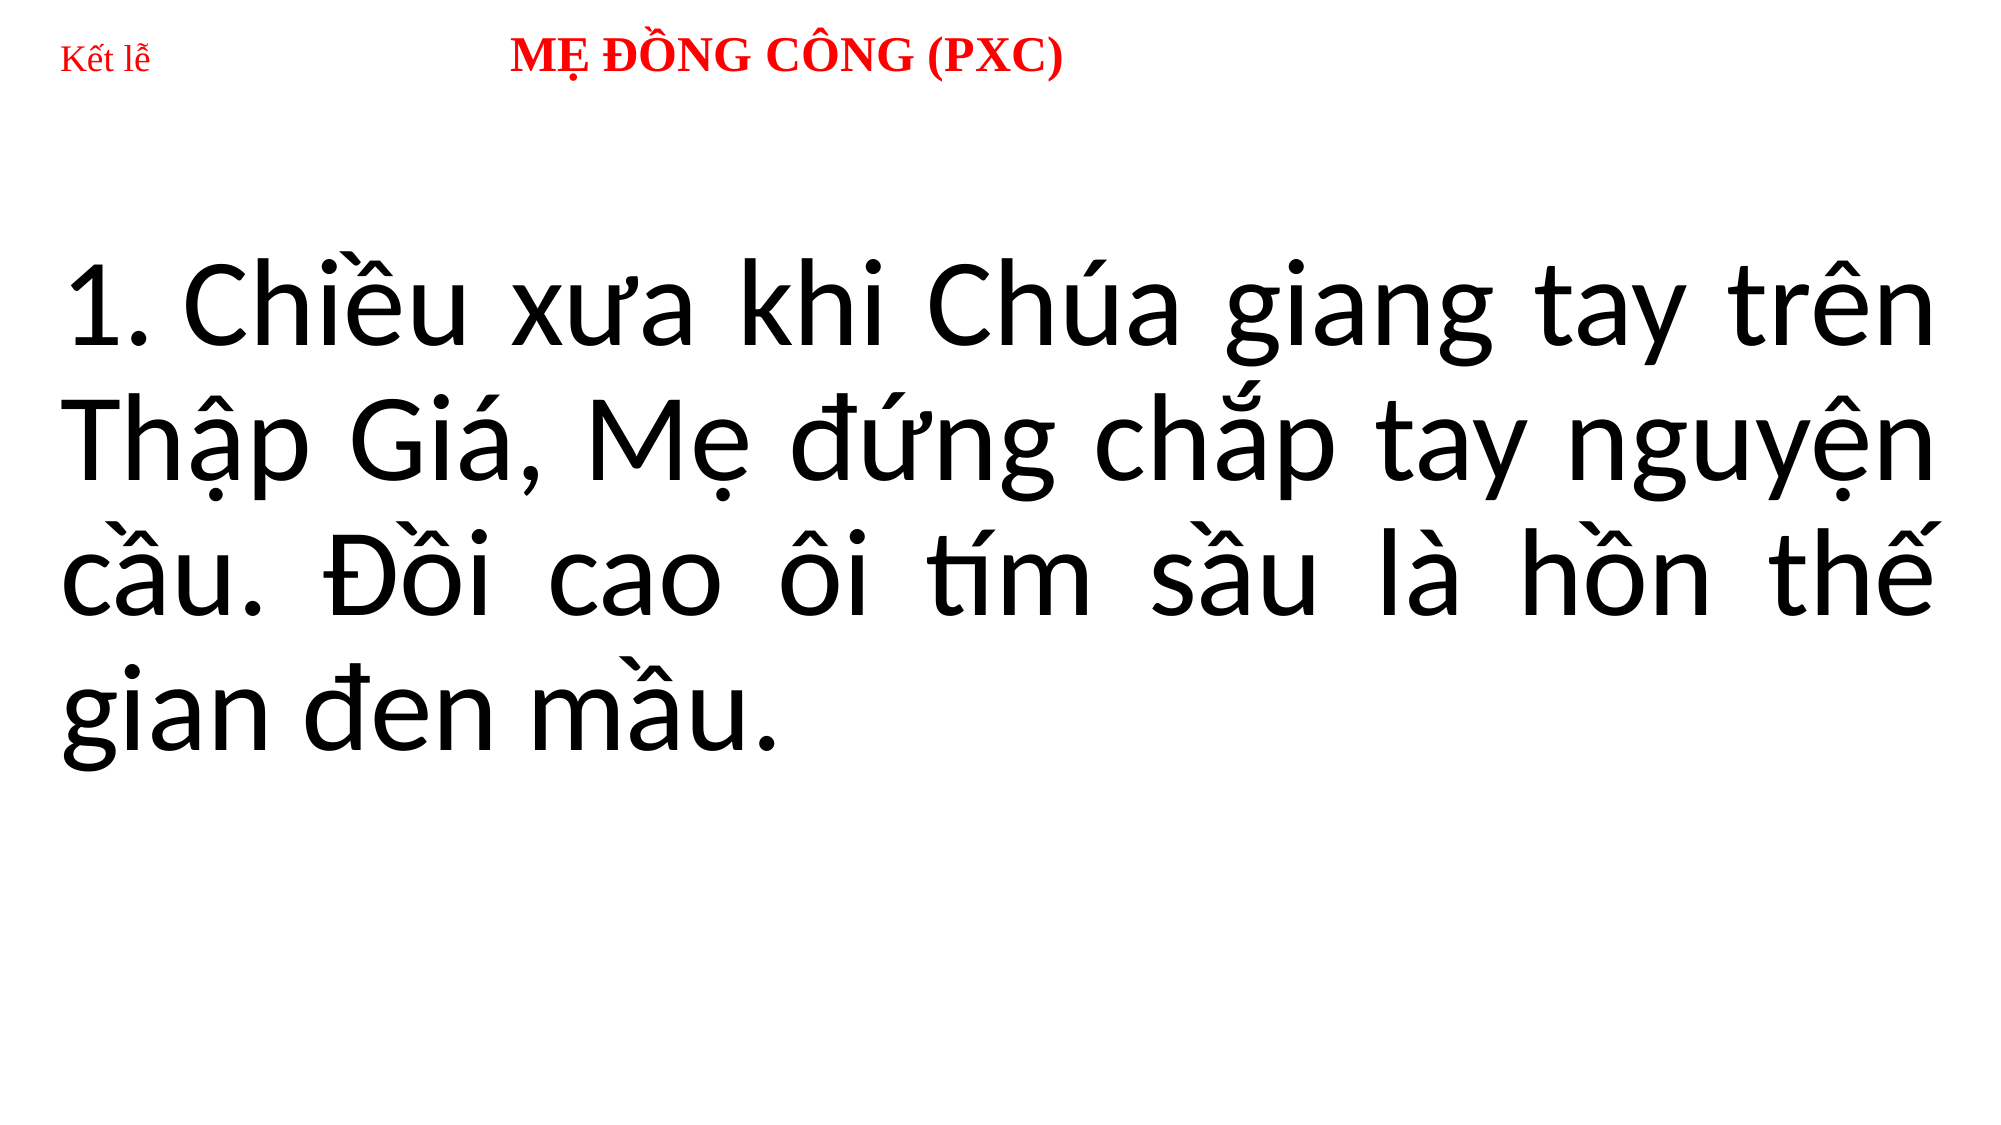

# Kết lễ                    	   	MẸ ĐỒNG CÔNG (PXC)
1. Chiều xưa khi Chúa giang tay trên Thập Giá, Mẹ đứng chắp tay nguyện cầu. Đồi cao ôi tím sầu là hồn thế gian đen mầu.